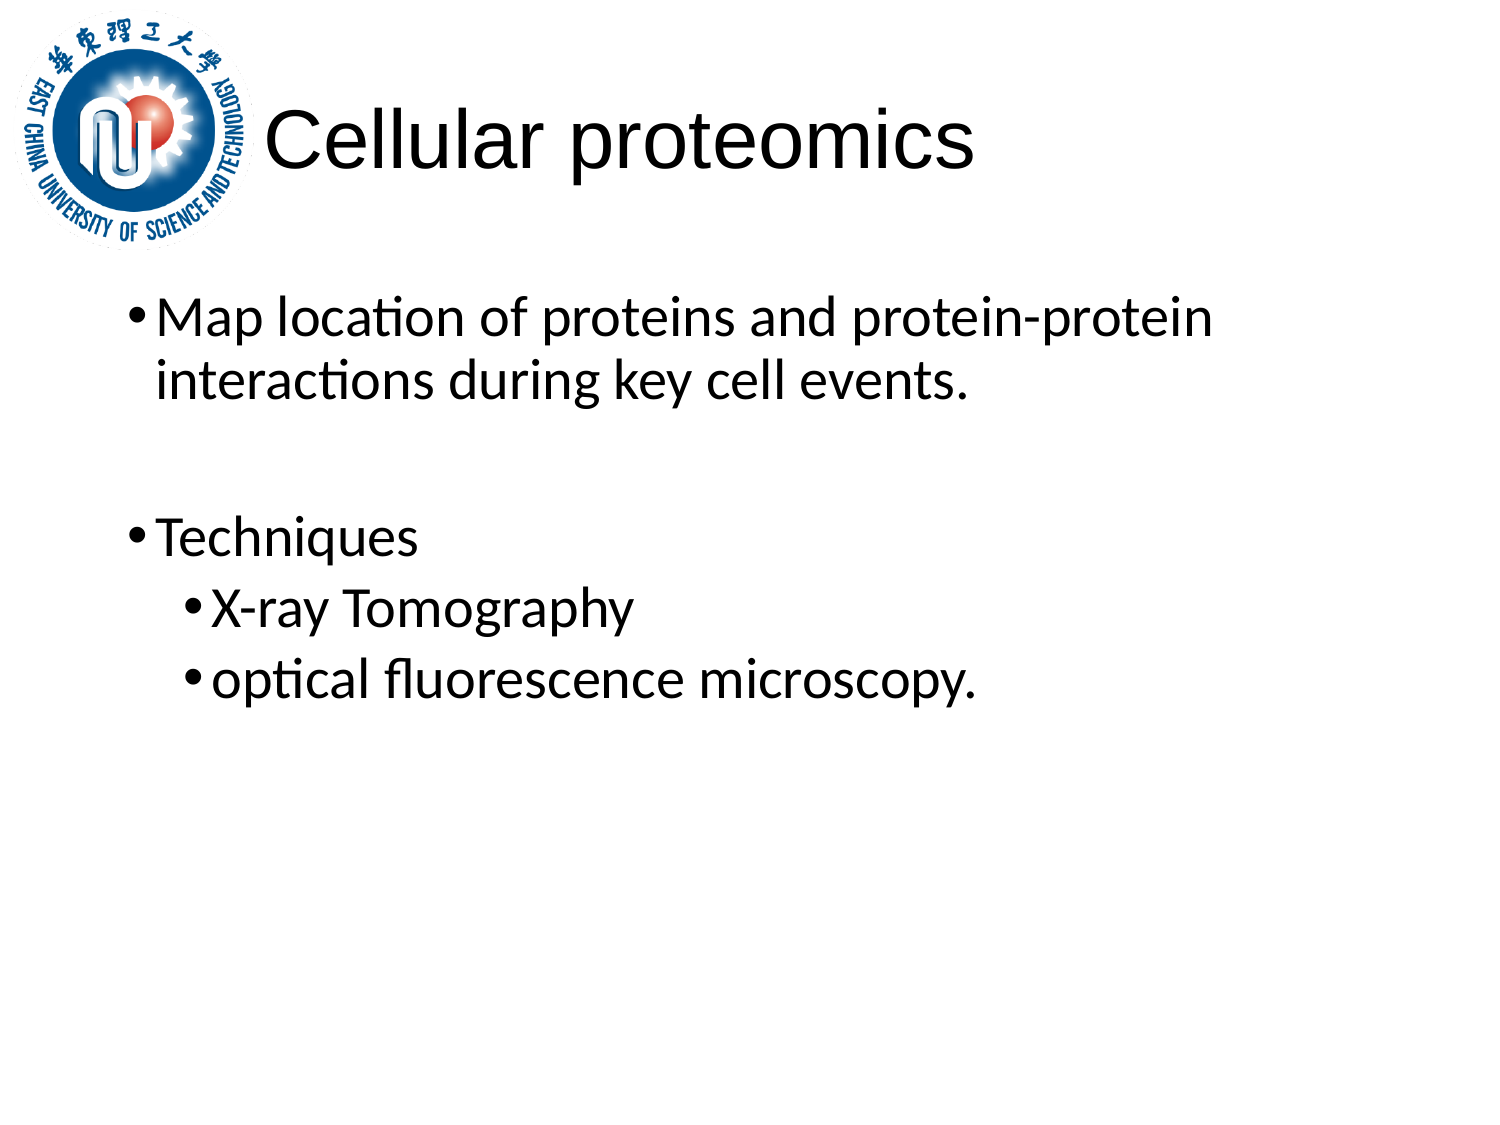

# Cellular proteomics
Map location of proteins and protein-protein interactions during key cell events.

Techniques
X-ray Tomography
optical fluorescence microscopy.